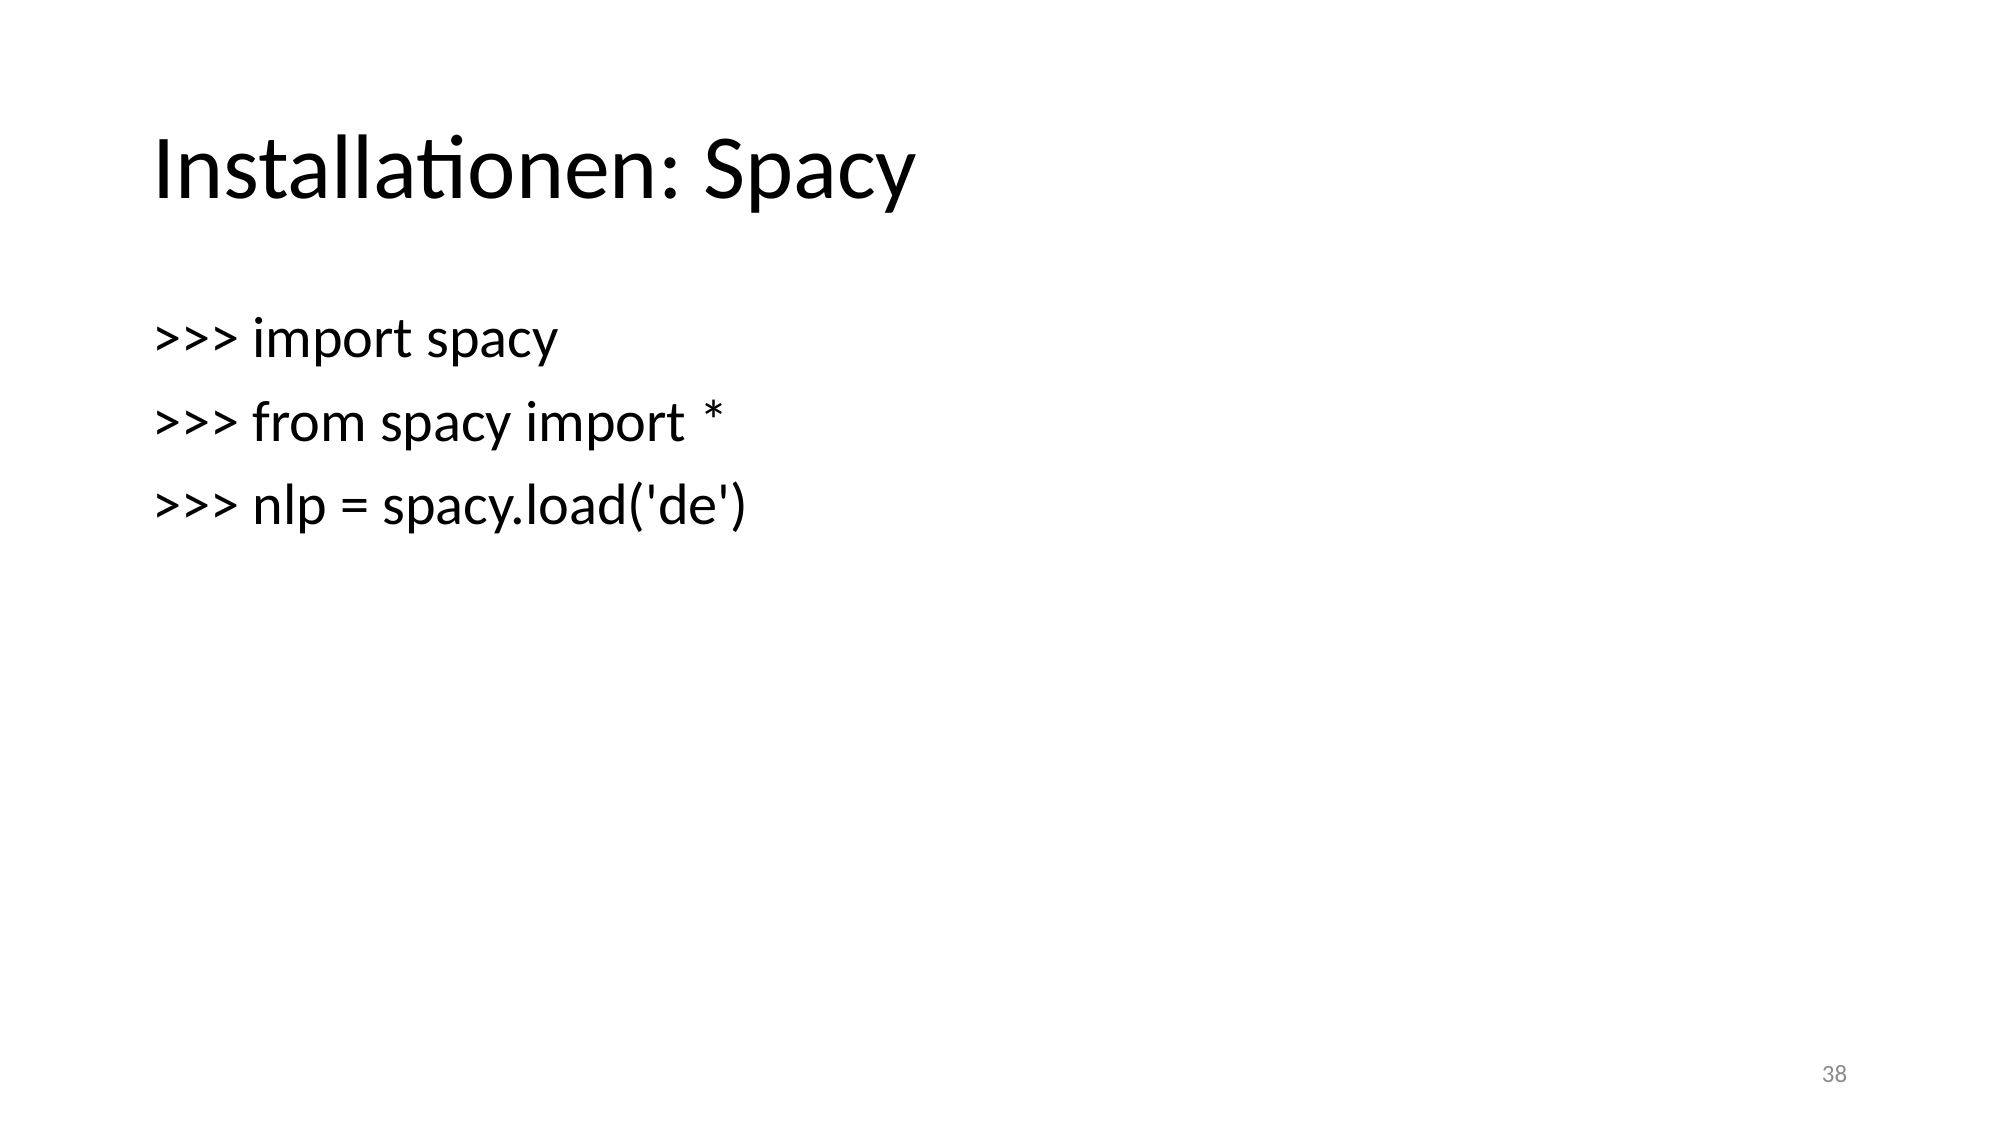

# Installationen: Spacy
>>> import spacy
>>> from spacy import *
>>> nlp = spacy.load('de')
38